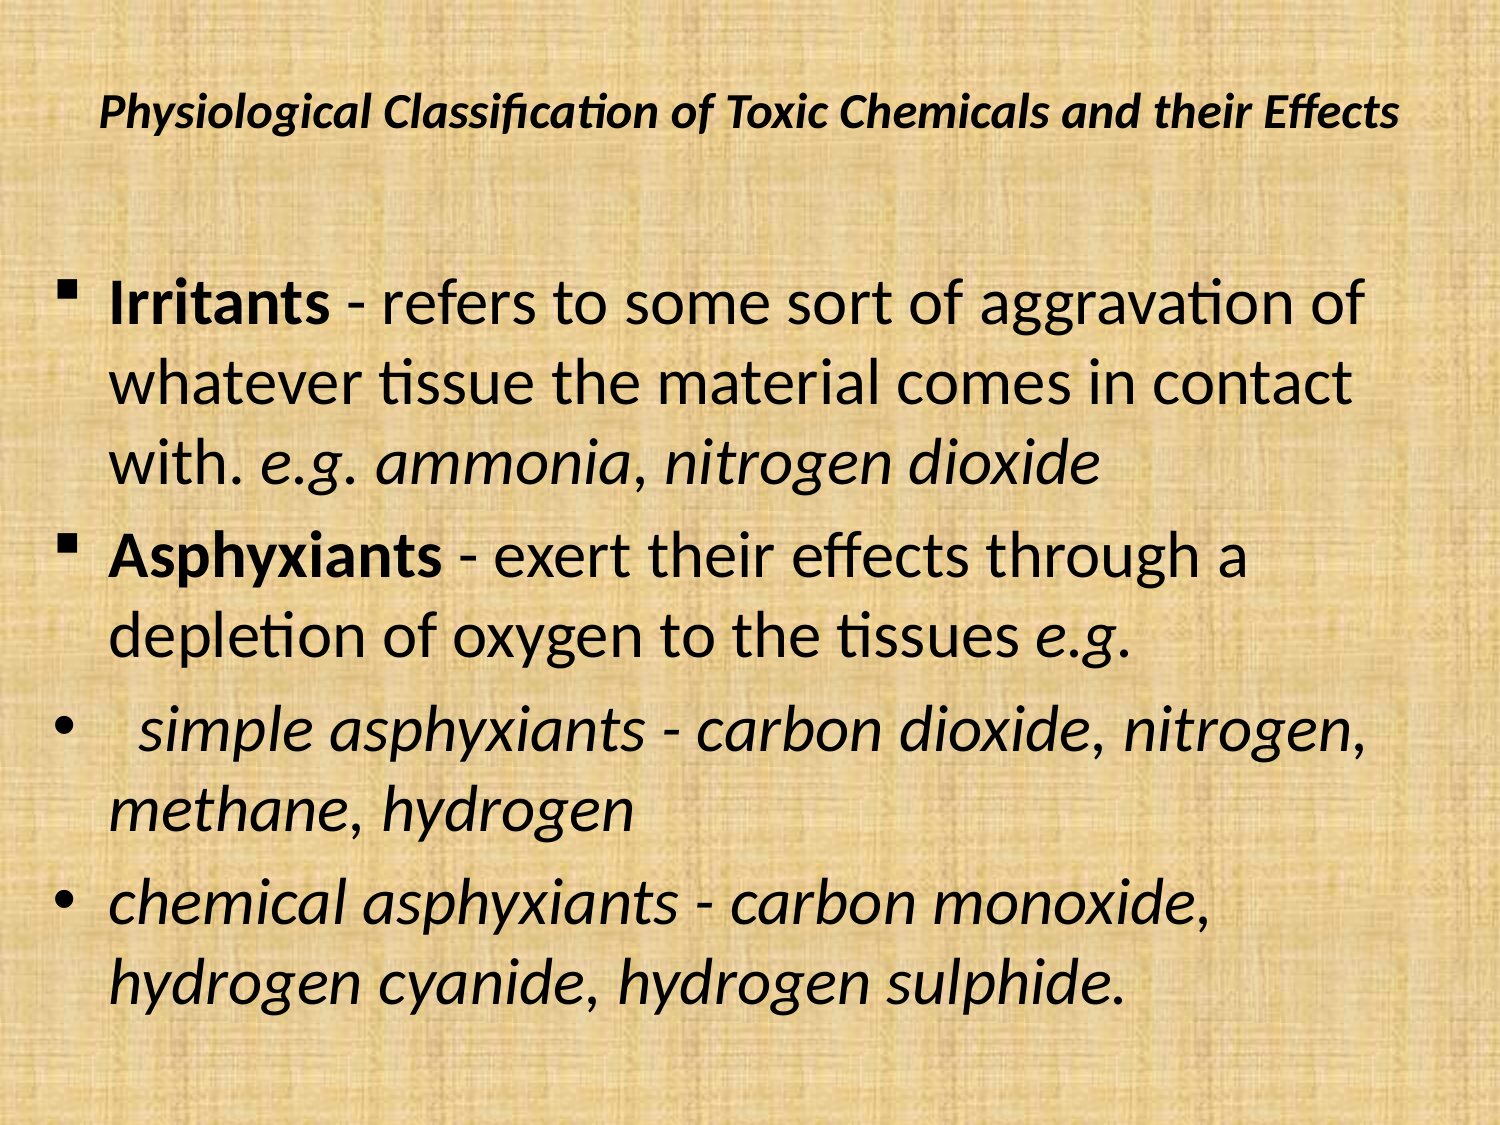

# Physiological Classification of Toxic Chemicals and their Effects
Irritants - refers to some sort of aggravation of whatever tissue the material comes in contact with. e.g. ammonia, nitrogen dioxide
Asphyxiants - exert their effects through a depletion of oxygen to the tissues e.g.
  simple asphyxiants - carbon dioxide, nitrogen, methane, hydrogen
chemical asphyxiants - carbon monoxide, hydrogen cyanide, hydrogen sulphide.